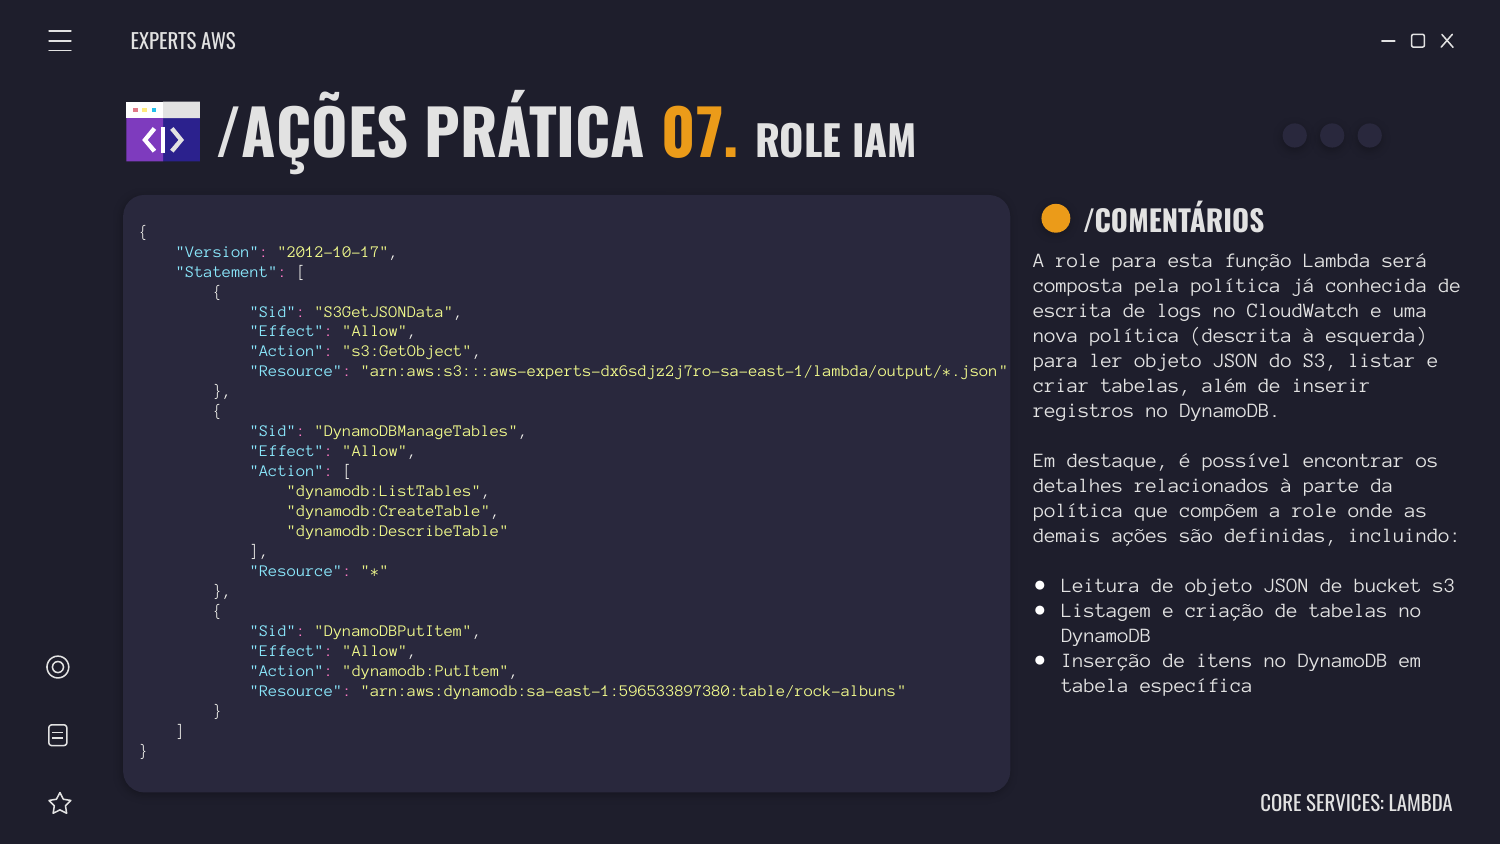

EXPERTS AWS

/AÇÕES PRÁTICA 07. ROLE IAM

/COMENTÁRIOS

{
    "Version": "2012-10-17",
    "Statement": [
        {
            "Sid": "S3GetJSONData",
            "Effect": "Allow",
            "Action": "s3:GetObject",
            "Resource": "arn:aws:s3:::aws-experts-dx6sdjz2j7ro-sa-east-1/lambda/output/*.json"
        },
        {
            "Sid": "DynamoDBManageTables",
            "Effect": "Allow",
            "Action": [
                "dynamodb:ListTables",
                "dynamodb:CreateTable",
                "dynamodb:DescribeTable"
            ],
            "Resource": "*"
        },
        {
            "Sid": "DynamoDBPutItem",
            "Effect": "Allow",
            "Action": "dynamodb:PutItem",
            "Resource": "arn:aws:dynamodb:sa-east-1:596533897380:table/rock-albuns"
        }
    ]
}
A role para esta função Lambda será composta pela política já conhecida de escrita de logs no CloudWatch e uma nova política (descrita à esquerda) para ler objeto JSON do S3, listar e criar tabelas, além de inserir registros no DynamoDB.

Em destaque, é possível encontrar os detalhes relacionados à parte da política que compõem a role onde as demais ações são definidas, incluindo:

Leitura de objeto JSON de bucket s3
Listagem e criação de tabelas no DynamoDB
Inserção de itens no DynamoDB em tabela específica

CORE SERVICES: LAMBDA